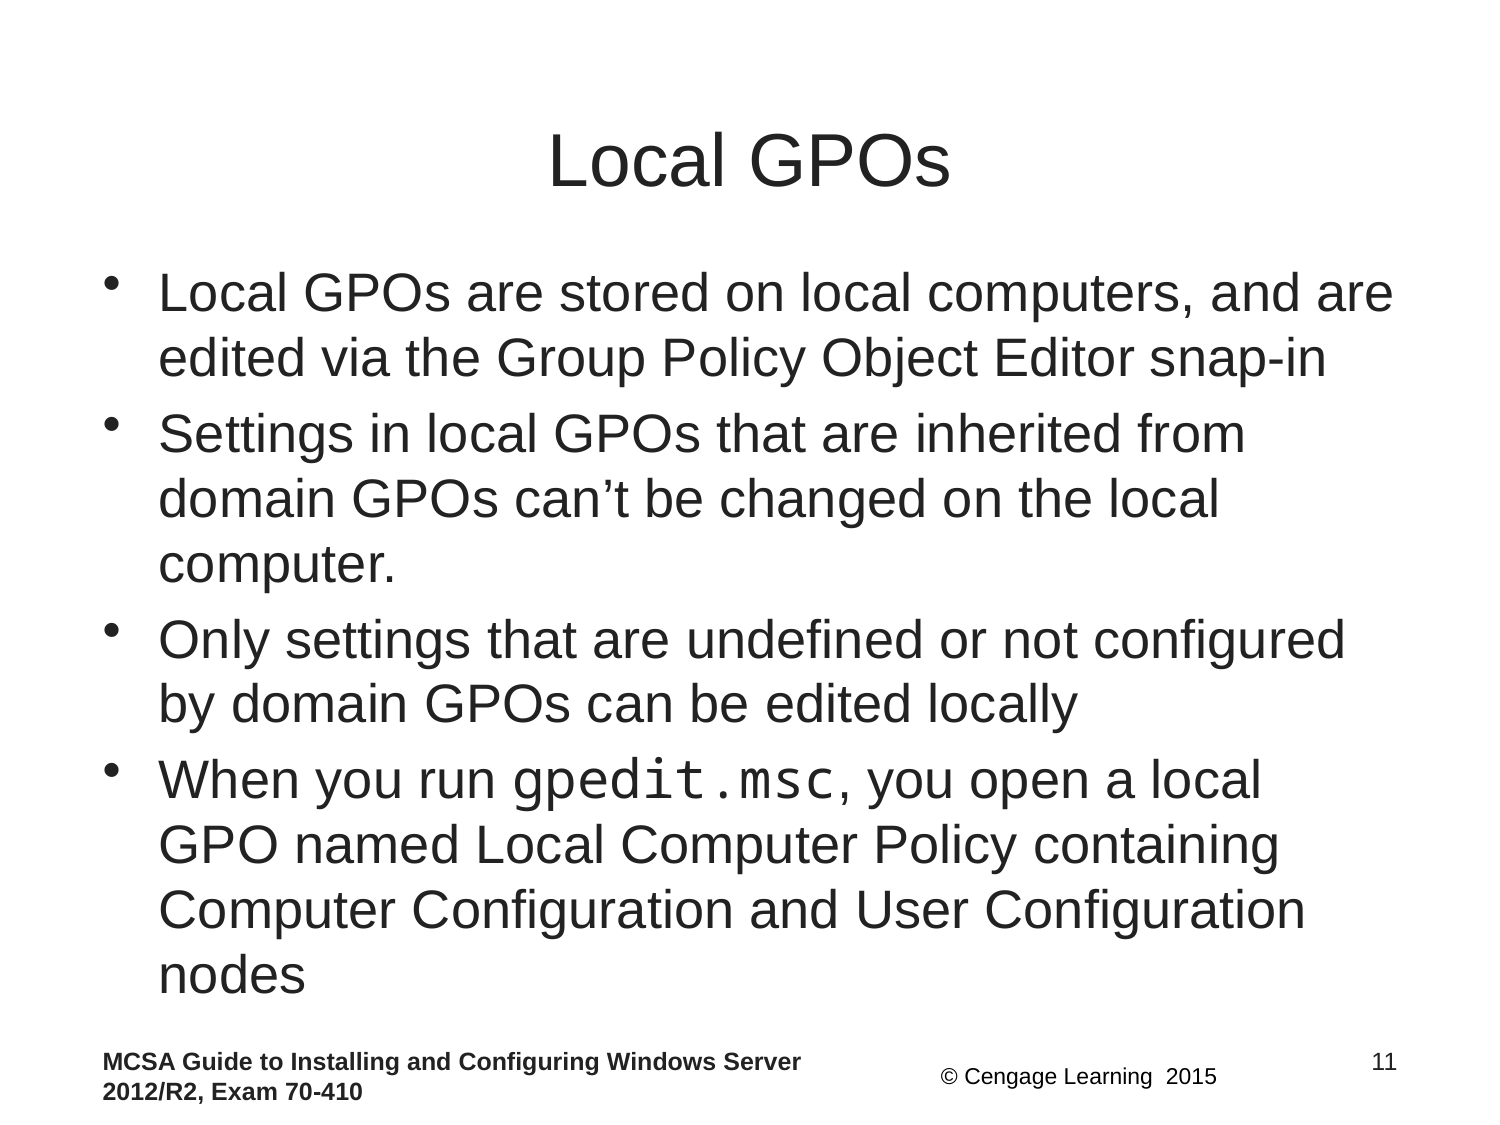

# Local GPOs
Local GPOs are stored on local computers, and are edited via the Group Policy Object Editor snap-in
Settings in local GPOs that are inherited from domain GPOs can’t be changed on the local computer.
Only settings that are undefined or not configured by domain GPOs can be edited locally
When you run gpedit.msc, you open a local GPO named Local Computer Policy containing Computer Configuration and User Configuration nodes
MCSA Guide to Installing and Configuring Windows Server 2012/R2, Exam 70-410
11